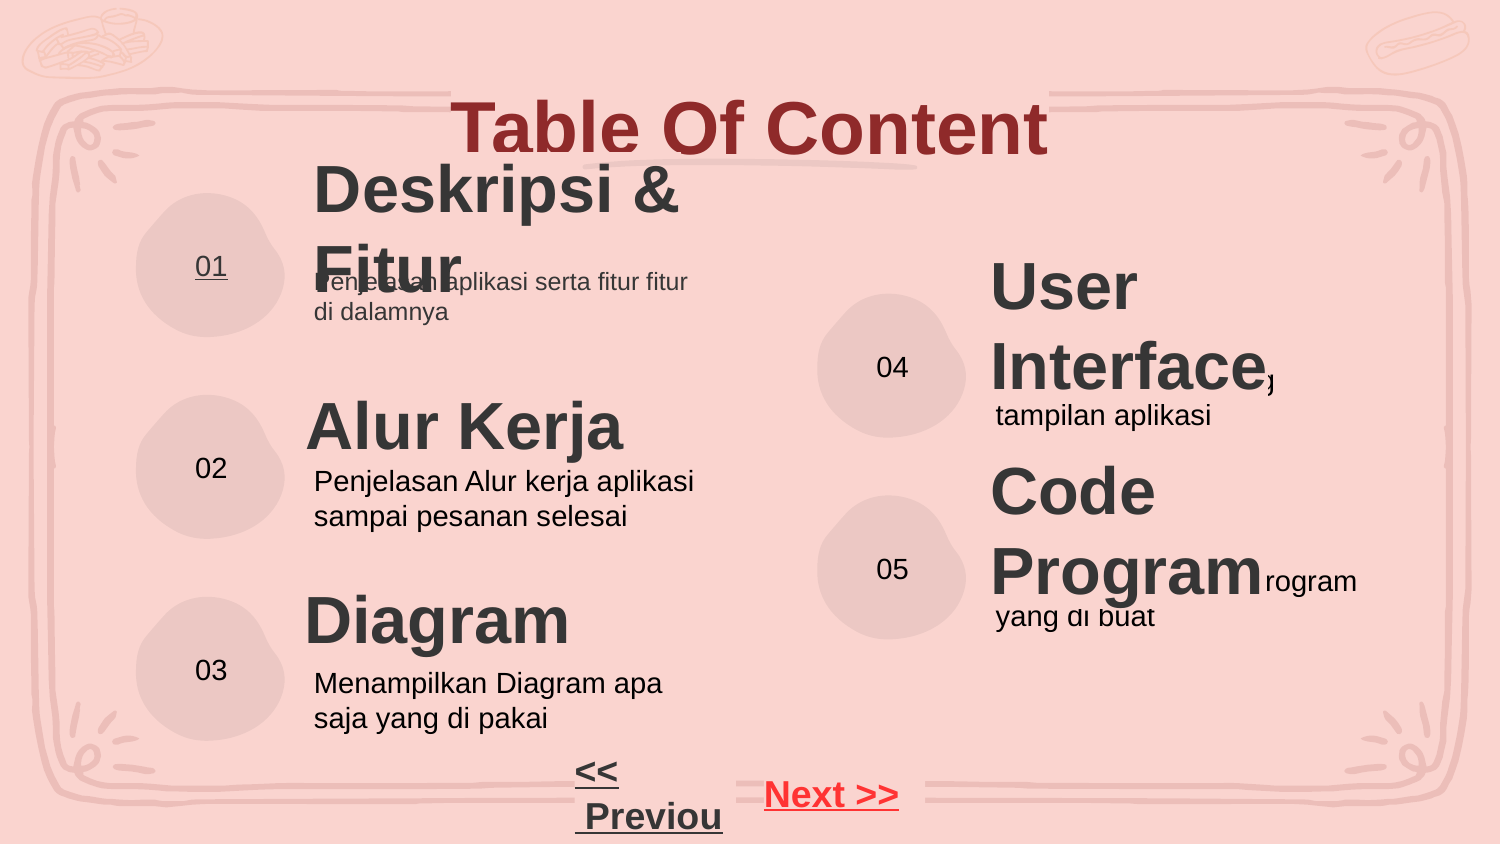

# Table Of Content

Deskripsi & Fitur
01
Penjelasan aplikasi serta fitur fitur di dalamnya
User Interface

04
Menampilkan tentang tampilan aplikasi
Alur Kerja

02
Penjelasan Alur kerja aplikasi sampai pesanan selesai

Code Program
05
Menampilkan kode program yang di buat
Diagram

03
Menampilkan Diagram apa saja yang di pakai
<< Previous
Next >>